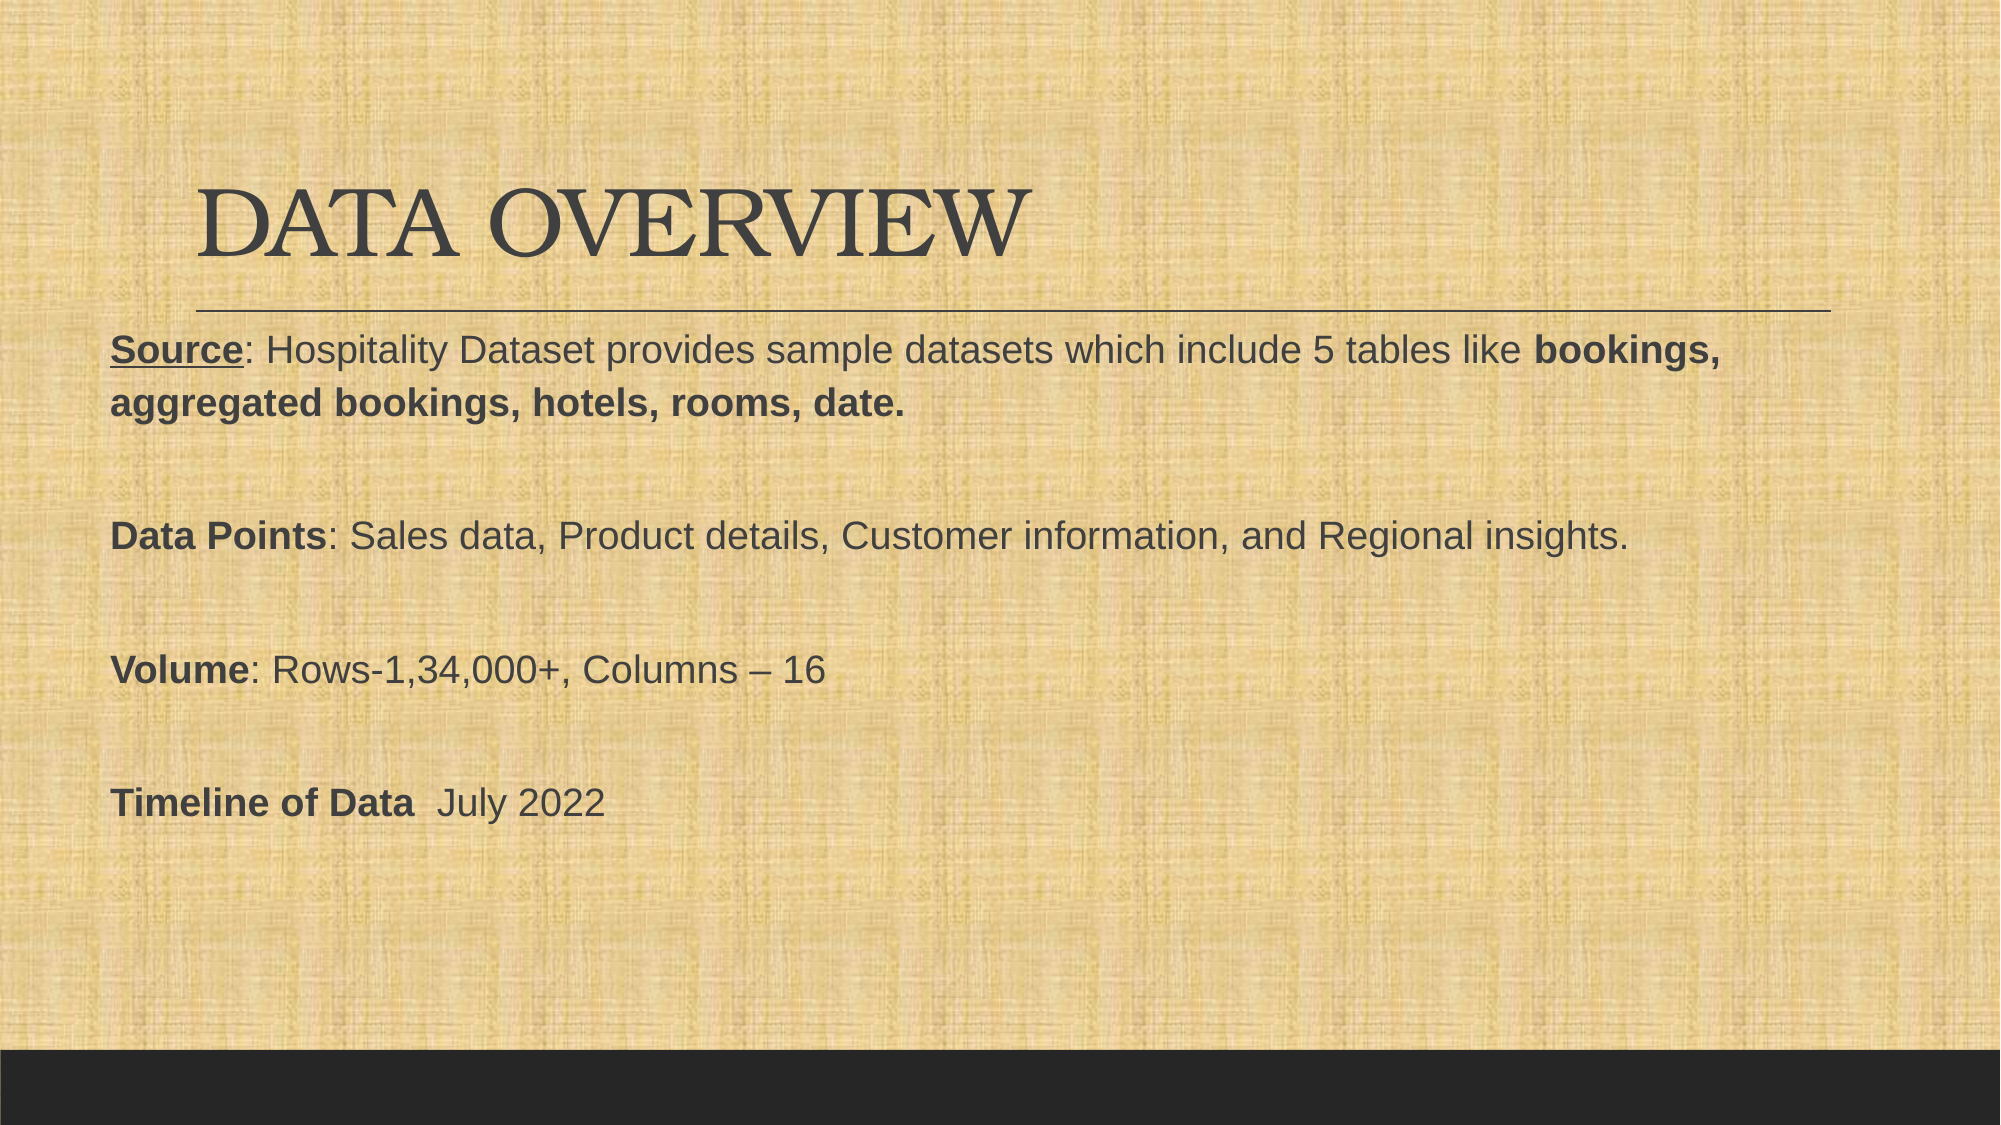

# DATA OVERVIEW
Source: Hospitality Dataset provides sample datasets which include 5 tables like bookings, aggregated bookings, hotels, rooms, date.
Data Points: Sales data, Product details, Customer information, and Regional insights.
Volume: Rows-1,34,000+, Columns – 16
Timeline of Data  July 2022